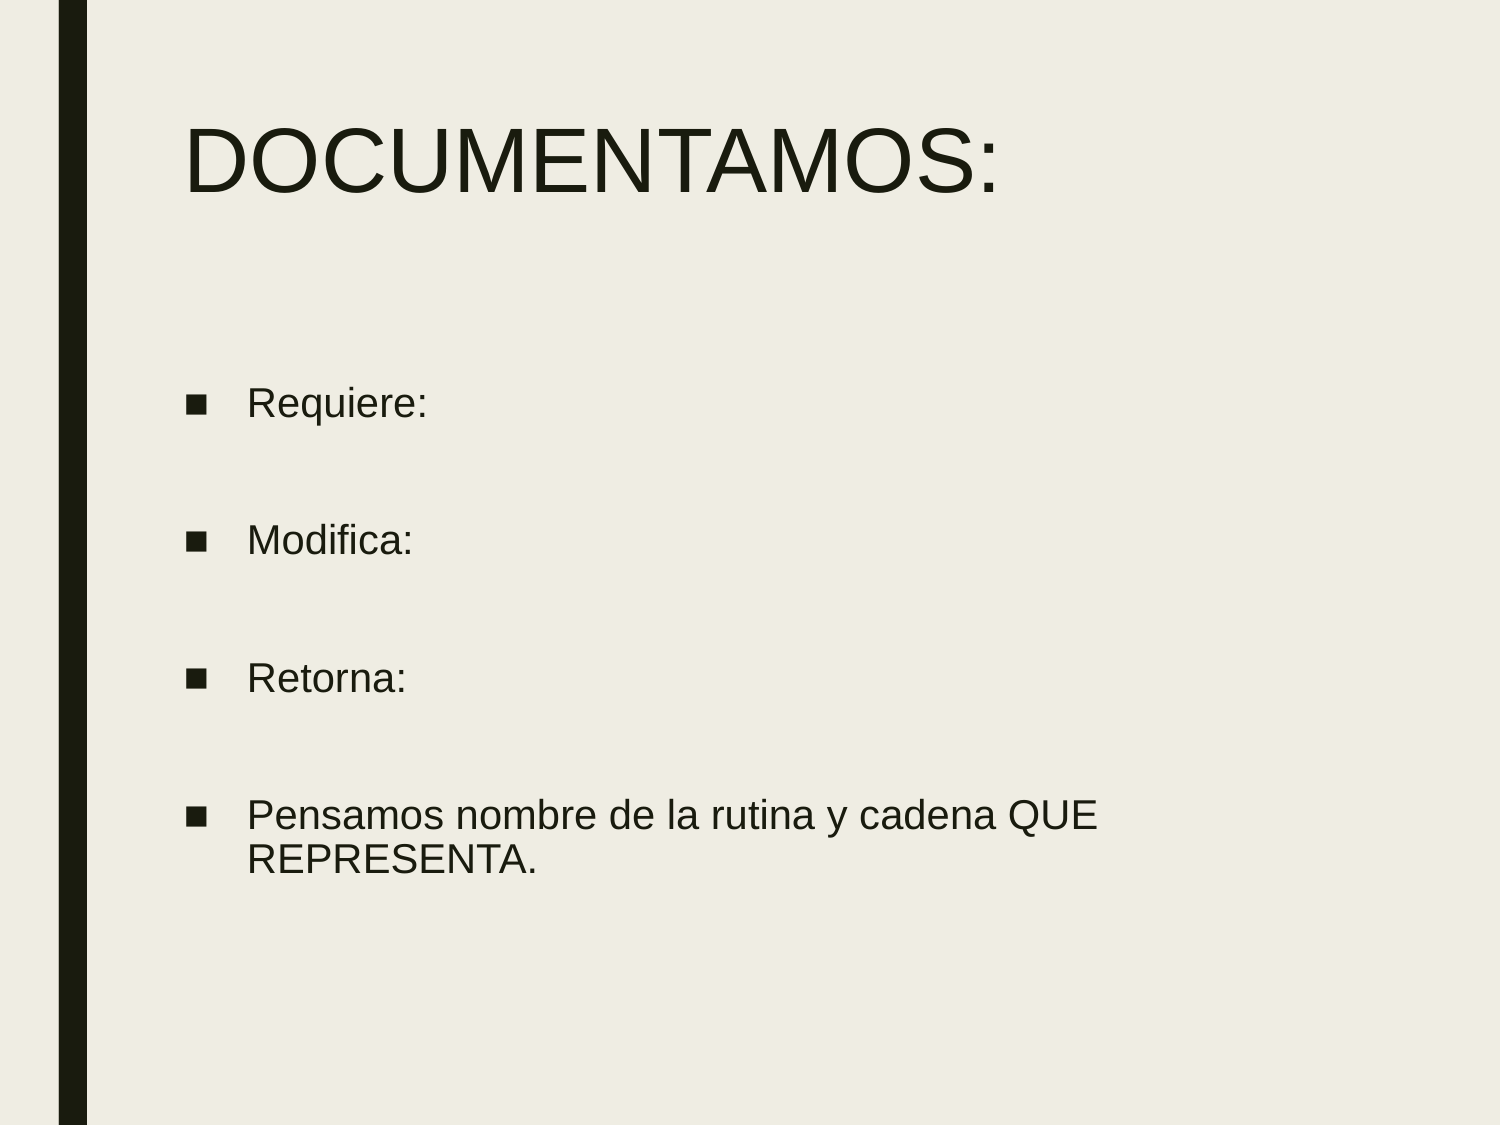

# DOCUMENTAMOS:
Requiere:

Modifica:

Retorna:

Pensamos nombre de la rutina y cadena QUE REPRESENTA.